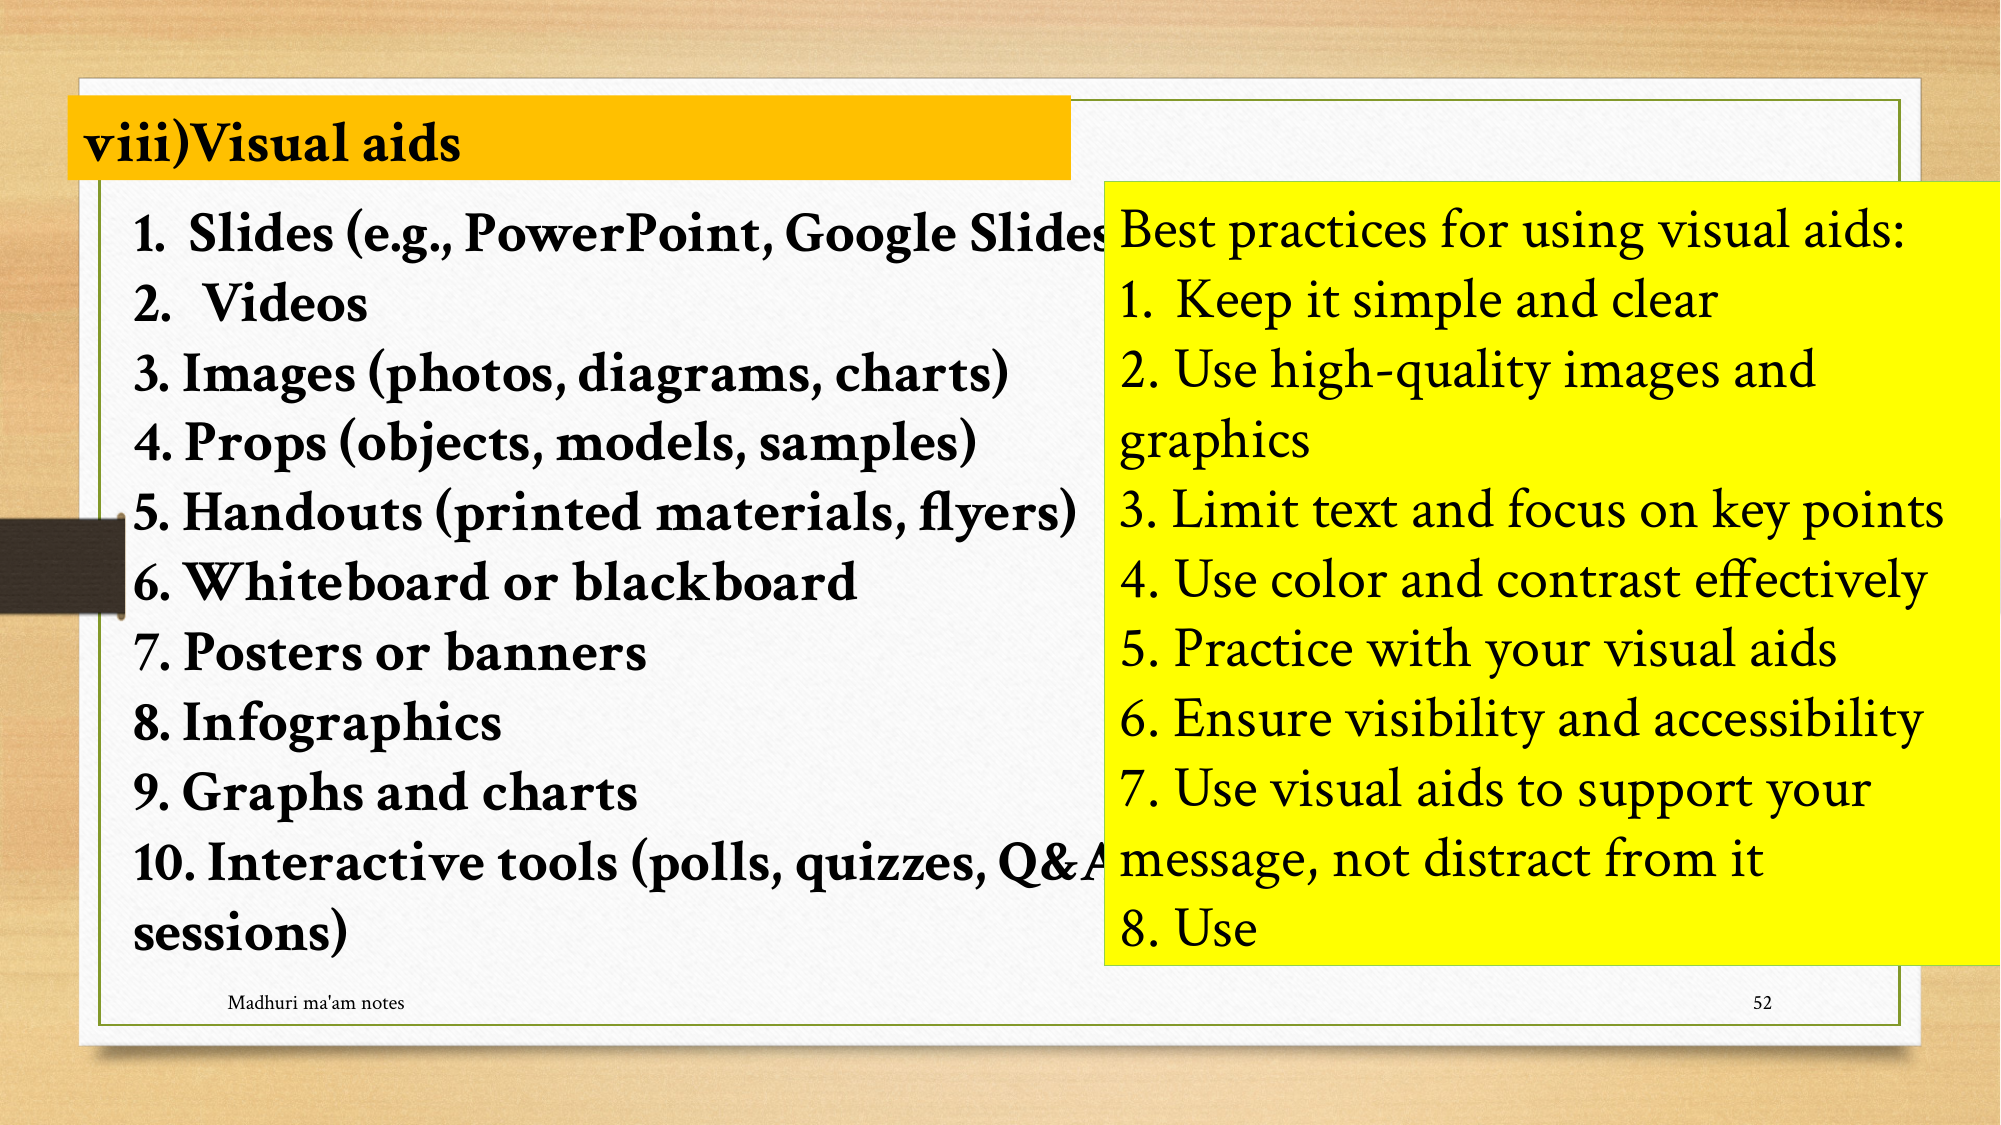

viii)Visual aids
Best practices for using visual aids:
Keep it simple and clear
2. Use high-quality images and graphics
3. Limit text and focus on key points
4. Use color and contrast effectively
5. Practice with your visual aids
6. Ensure visibility and accessibility
7. Use visual aids to support your message, not distract from it
8. Use
Slides (e.g., PowerPoint, Google Slides)
 Videos
3. Images (photos, diagrams, charts)
4. Props (objects, models, samples)
5. Handouts (printed materials, flyers)
6. Whiteboard or blackboard
7. Posters or banners
8. Infographics
9. Graphs and charts
10. Interactive tools (polls, quizzes, Q&A sessions)
Madhuri ma'am notes
52